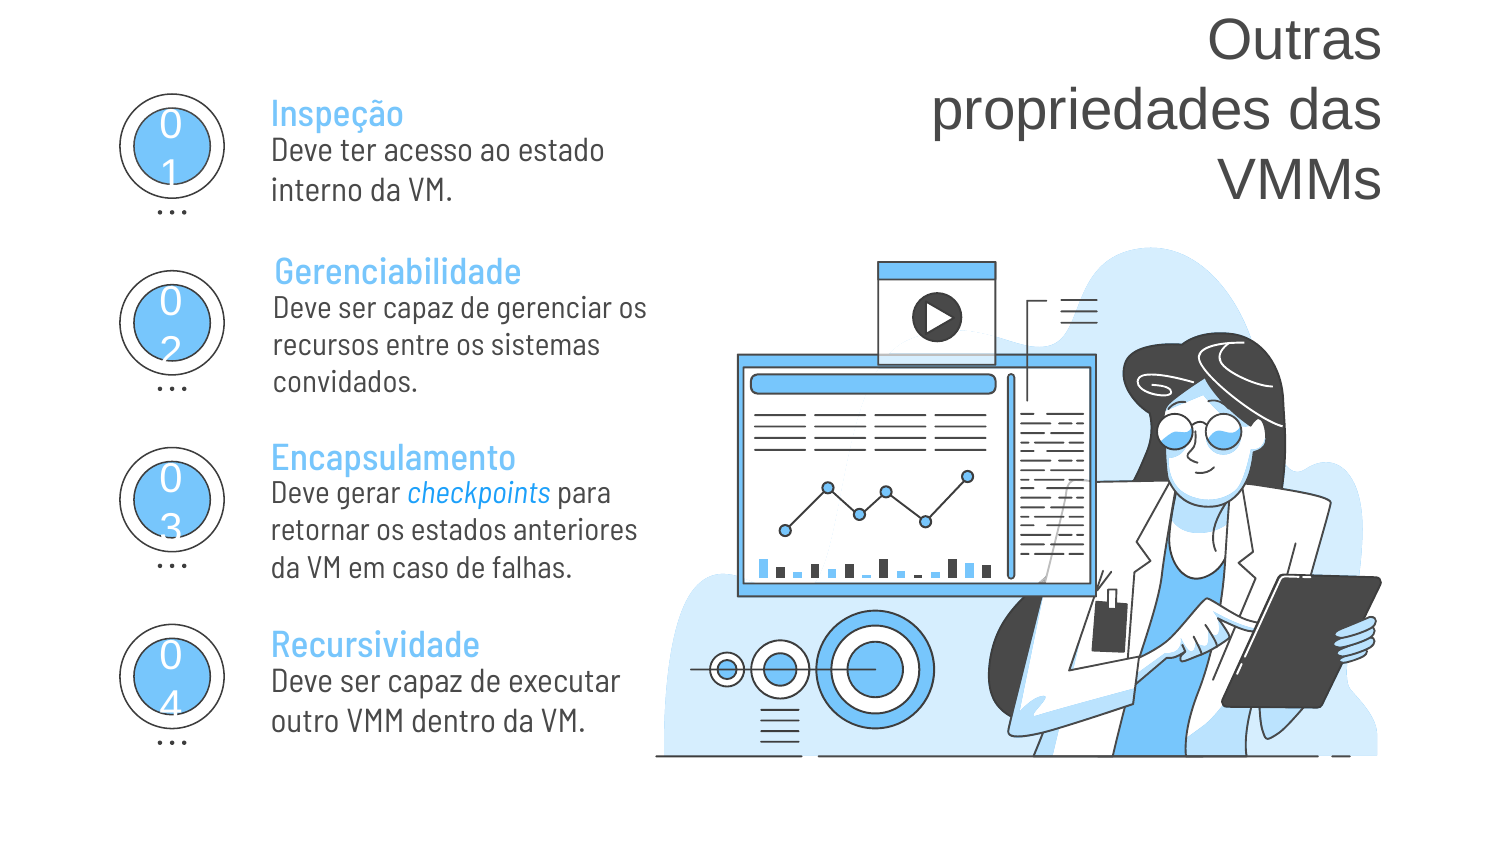

# Outras propriedades das VMMs
Inspeção

Deve ter acesso ao estado interno da VM.
01
Gerenciabilidade

Deve ser capaz de gerenciar os recursos entre os sistemas convidados.
02
Encapsulamento

Deve gerar checkpoints para retornar os estados anteriores da VM em caso de falhas.
03
Recursividade

Deve ser capaz de executar outro VMM dentro da VM.
04